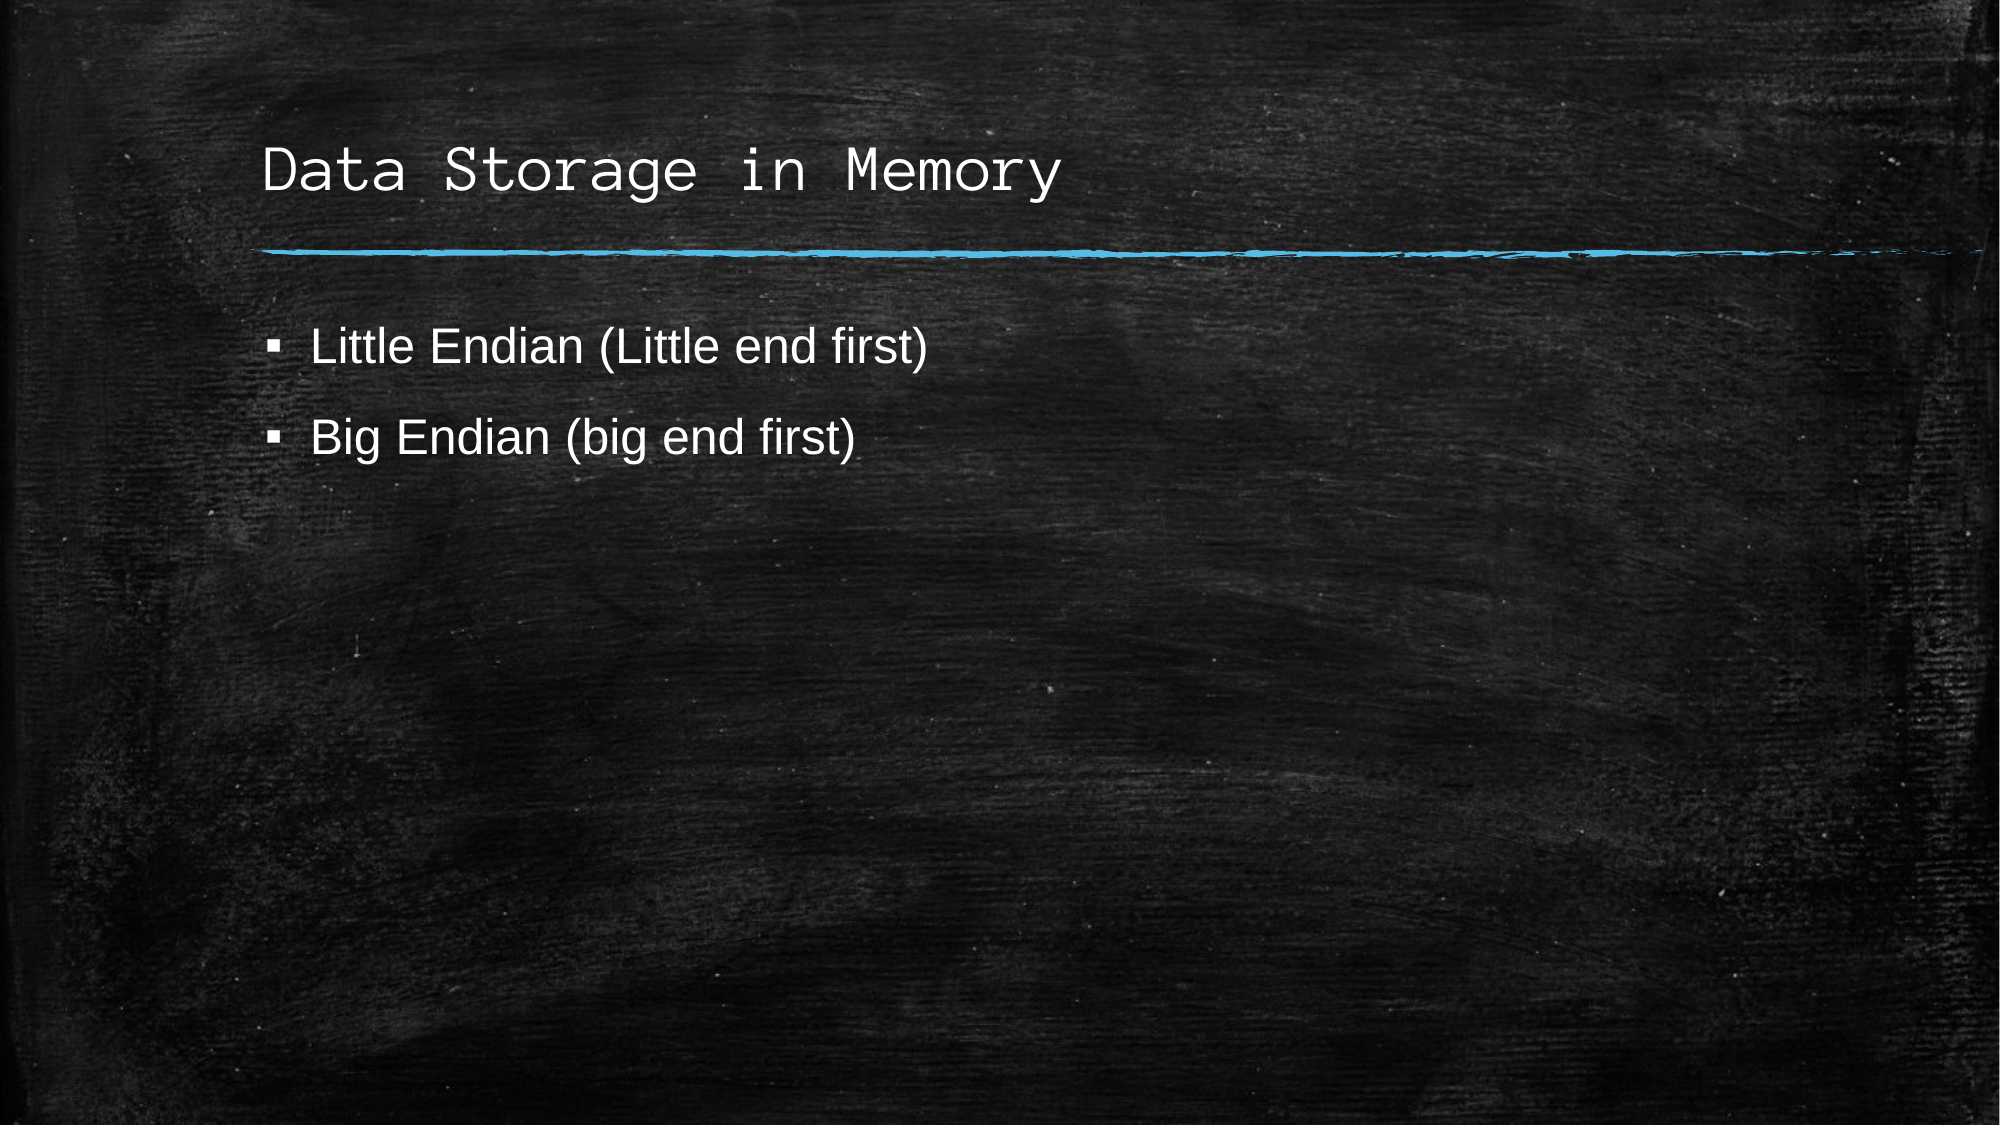

# Data Storage in Memory
Little Endian (Little end first)
Big Endian (big end first)